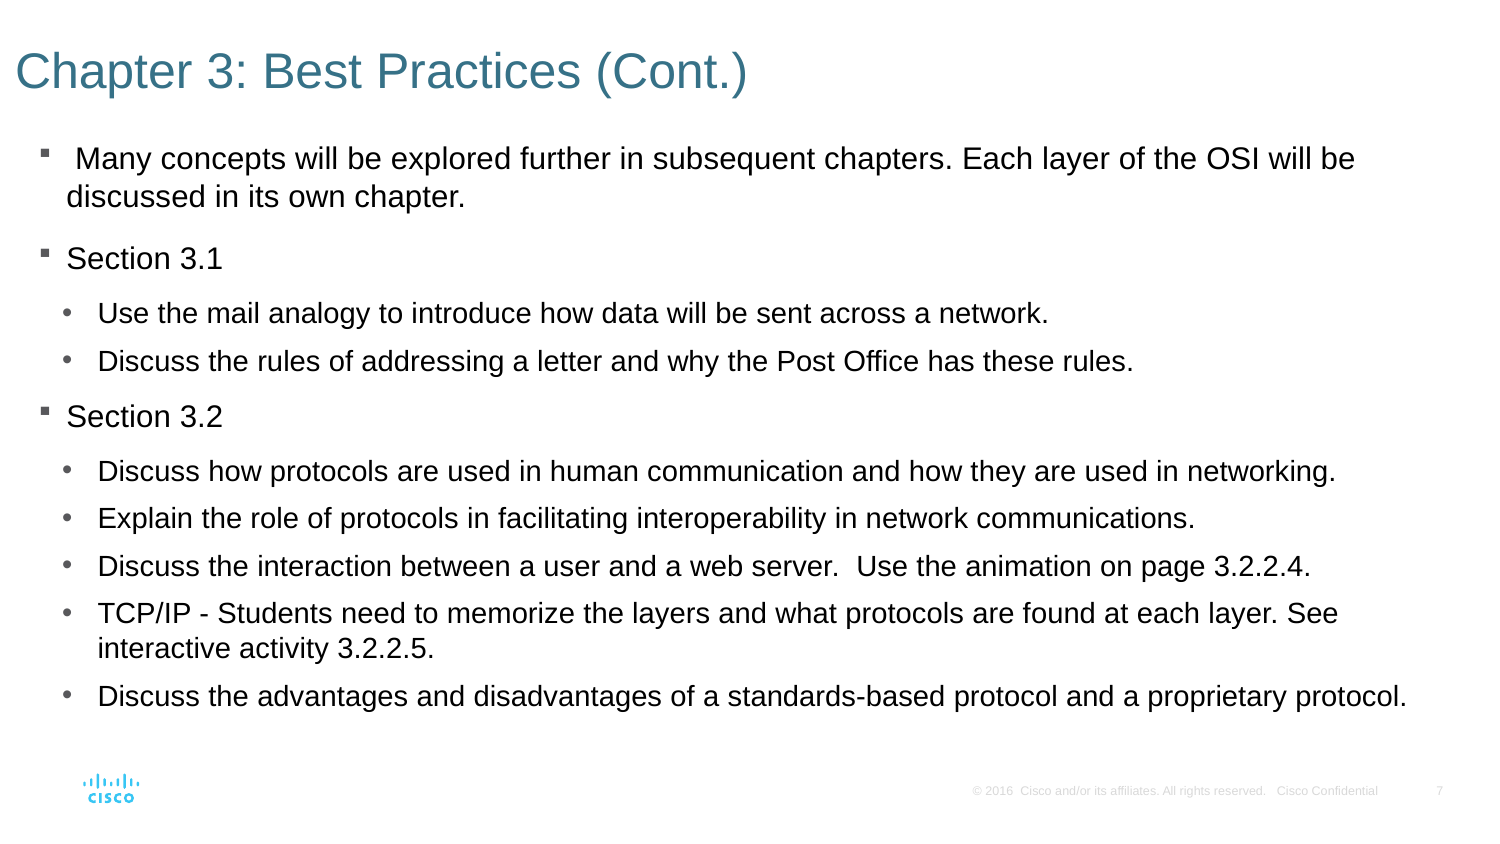

# Chapter 3: Best Practices (Cont.)
 Many concepts will be explored further in subsequent chapters. Each layer of the OSI will be discussed in its own chapter.
Section 3.1
Use the mail analogy to introduce how data will be sent across a network.
Discuss the rules of addressing a letter and why the Post Office has these rules.
Section 3.2
Discuss how protocols are used in human communication and how they are used in networking.
Explain the role of protocols in facilitating interoperability in network communications.
Discuss the interaction between a user and a web server.  Use the animation on page 3.2.2.4.
TCP/IP - Students need to memorize the layers and what protocols are found at each layer. See interactive activity 3.2.2.5.
Discuss the advantages and disadvantages of a standards-based protocol and a proprietary protocol.